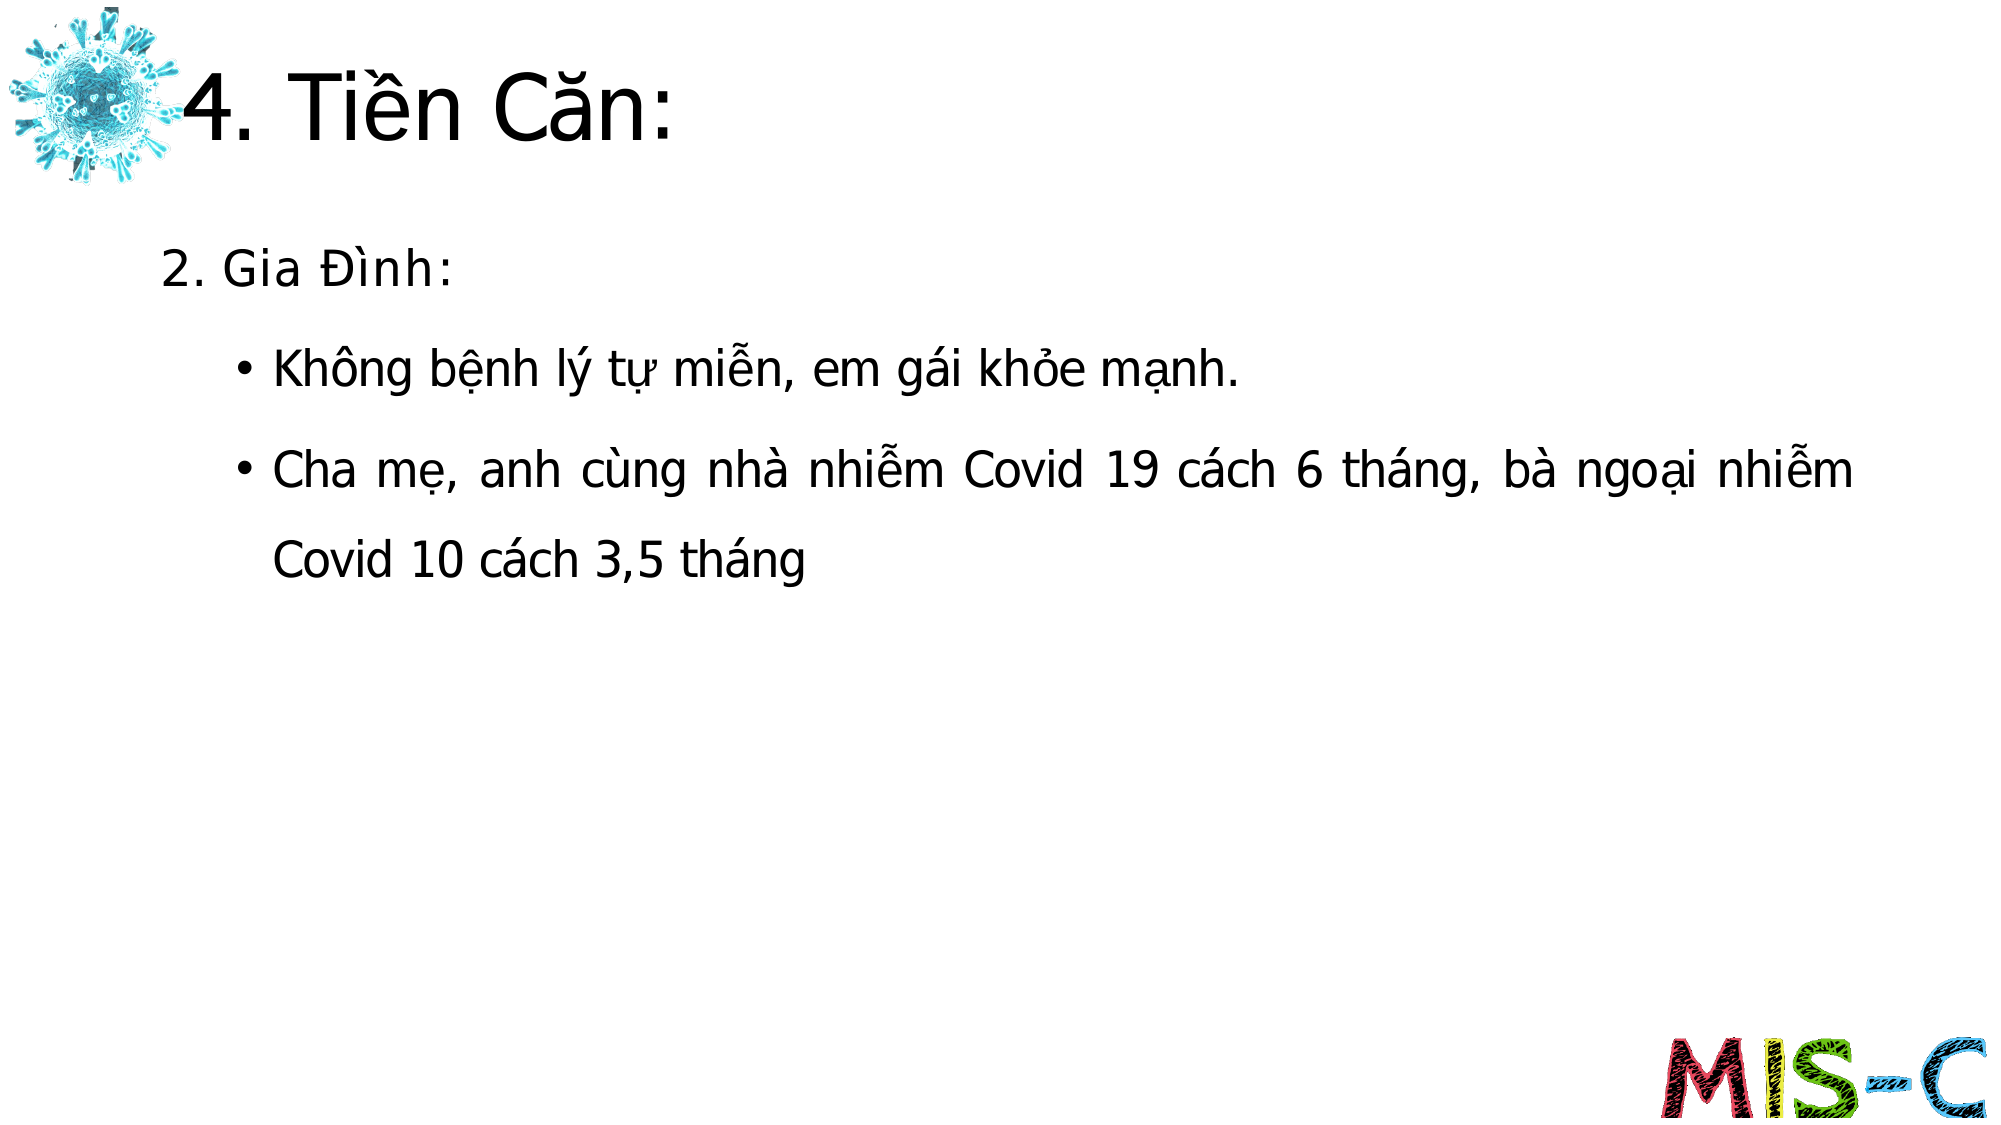

# 4. Tiền Căn:
2. Gia Đình:
Không bệnh lý tự miễn, em gái khỏe mạnh.
Cha mẹ, anh cùng nhà nhiễm Covid 19 cách 6 tháng, bà ngoại nhiễm Covid 10 cách 3,5 tháng